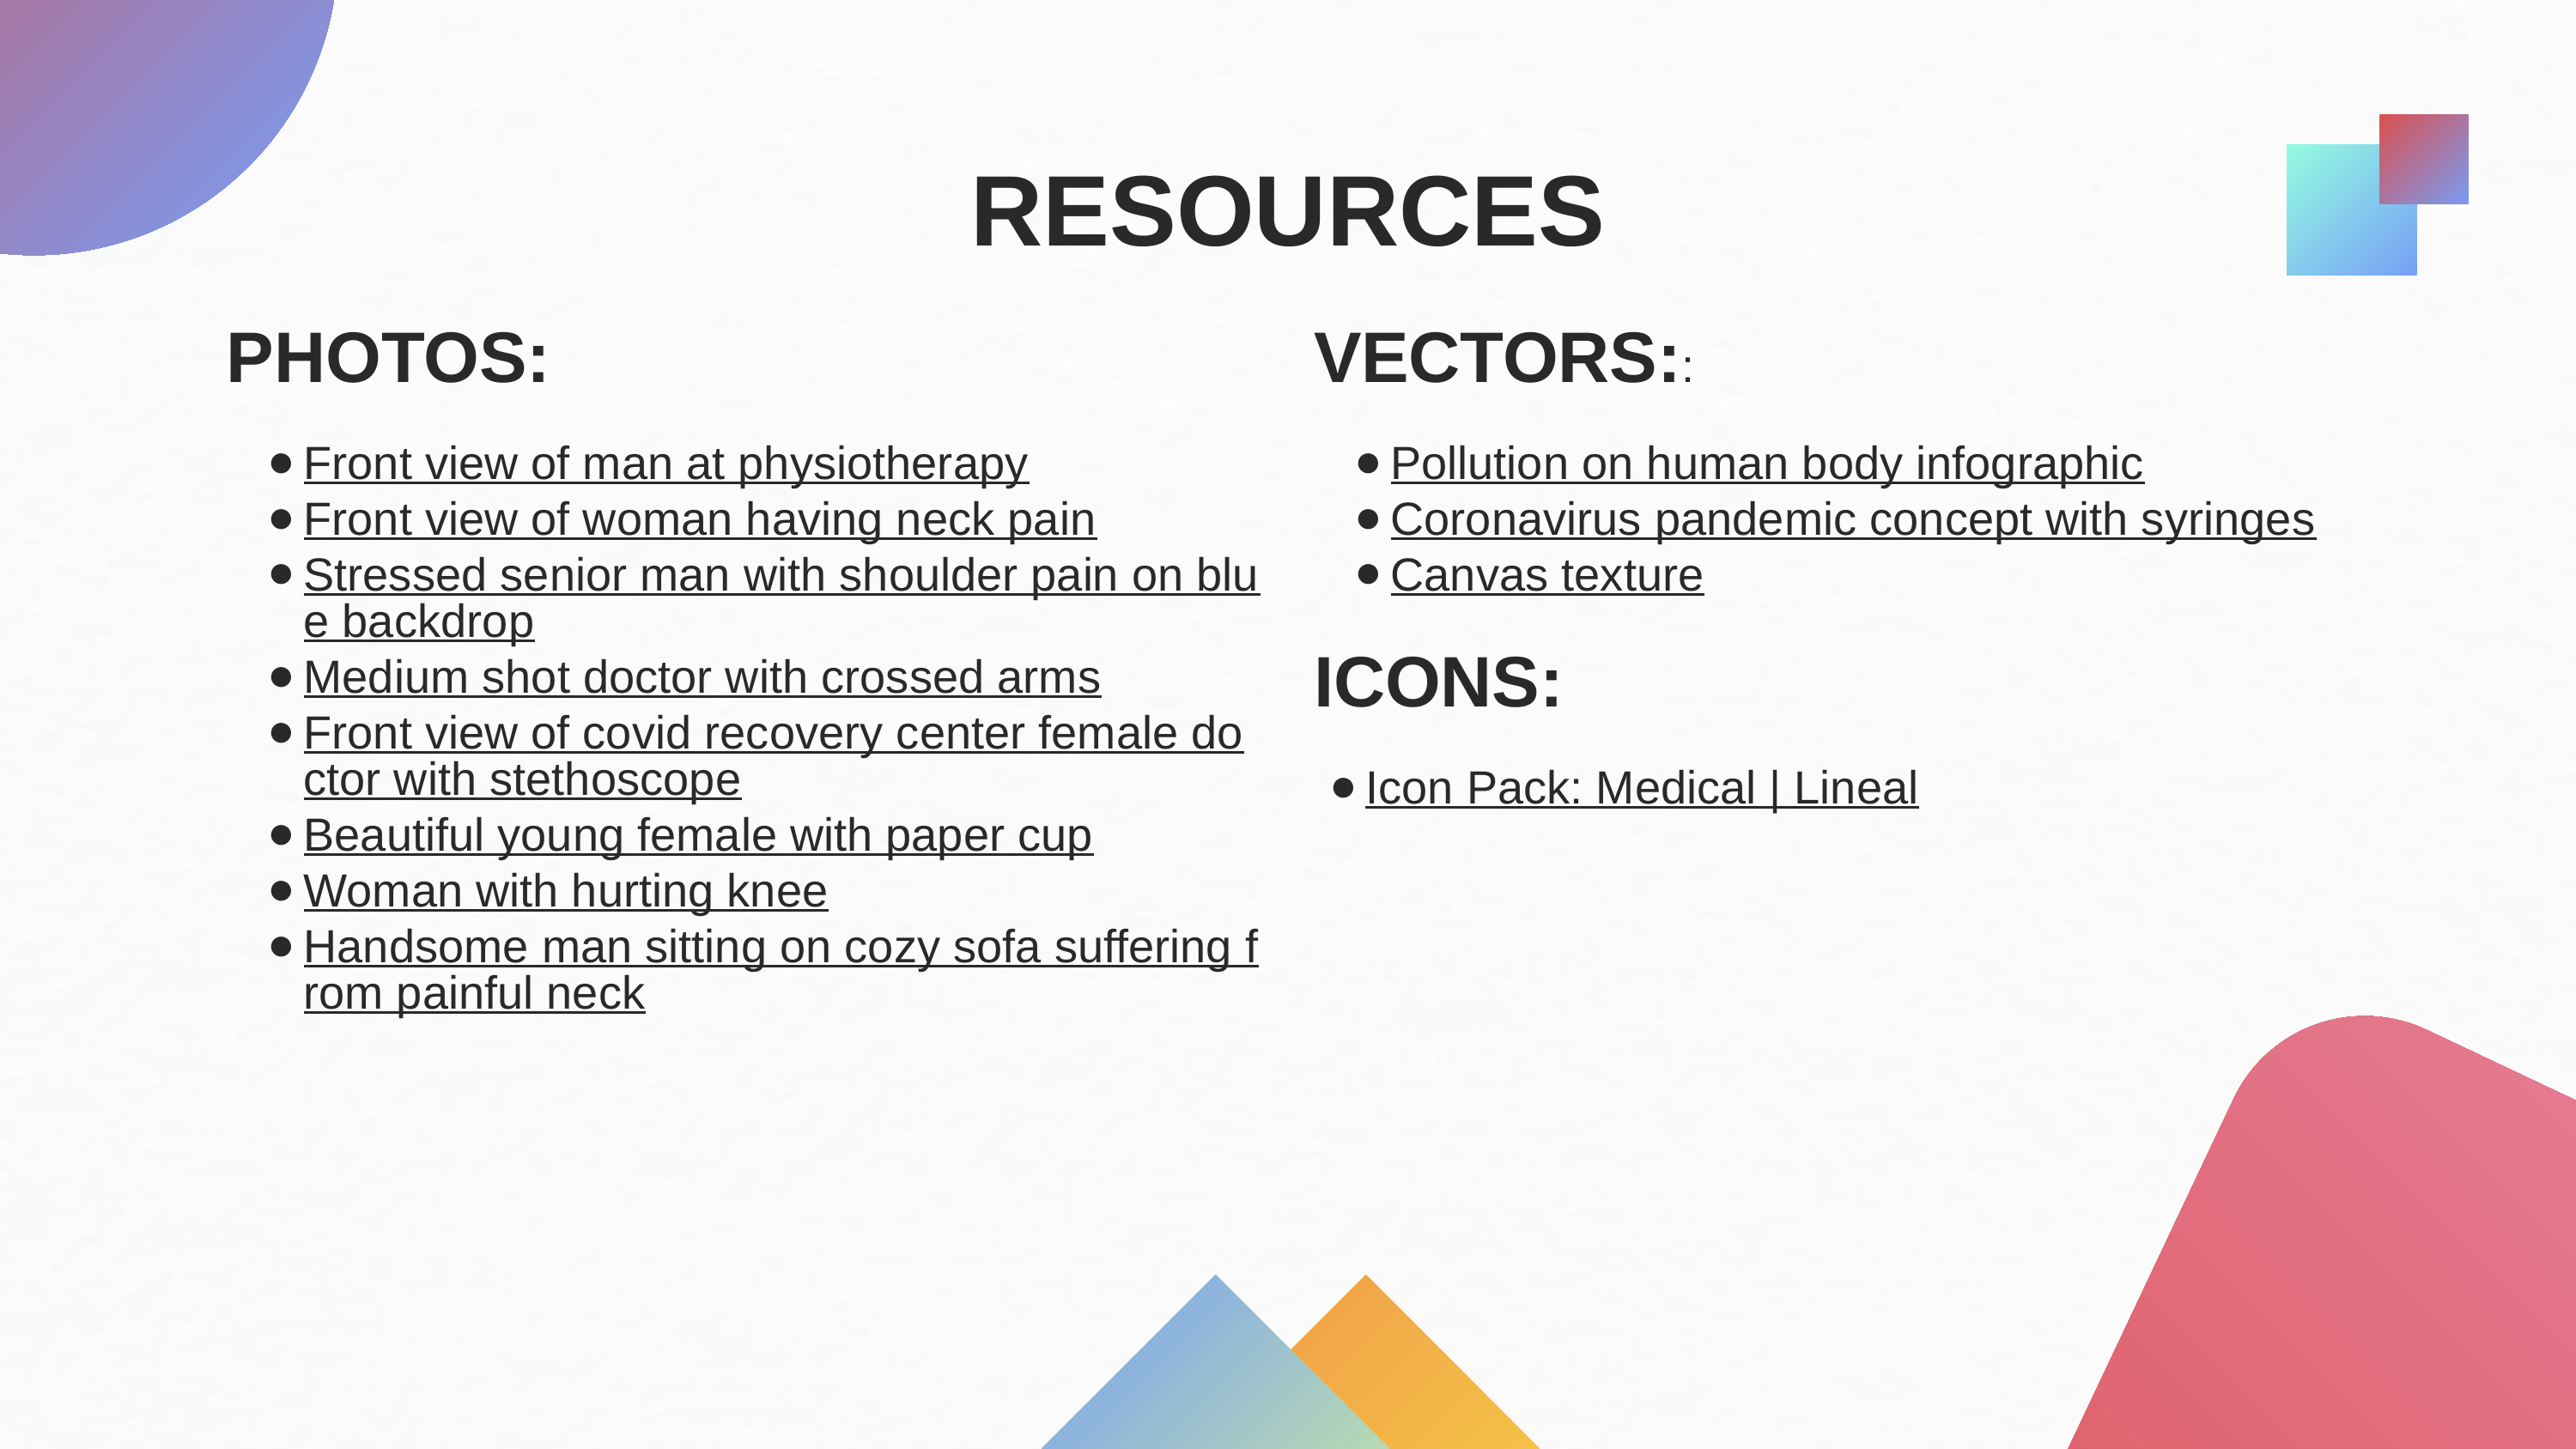

# RESOURCES
PHOTOS:
Front view of man at physiotherapy
Front view of woman having neck pain
Stressed senior man with shoulder pain on blue backdrop
Medium shot doctor with crossed arms
Front view of covid recovery center female doctor with stethoscope
Beautiful young female with paper cup
Woman with hurting knee
Handsome man sitting on cozy sofa suffering from painful neck
VECTORS::
Pollution on human body infographic
Coronavirus pandemic concept with syringes
Canvas texture
ICONS:
Icon Pack: Medical | Lineal